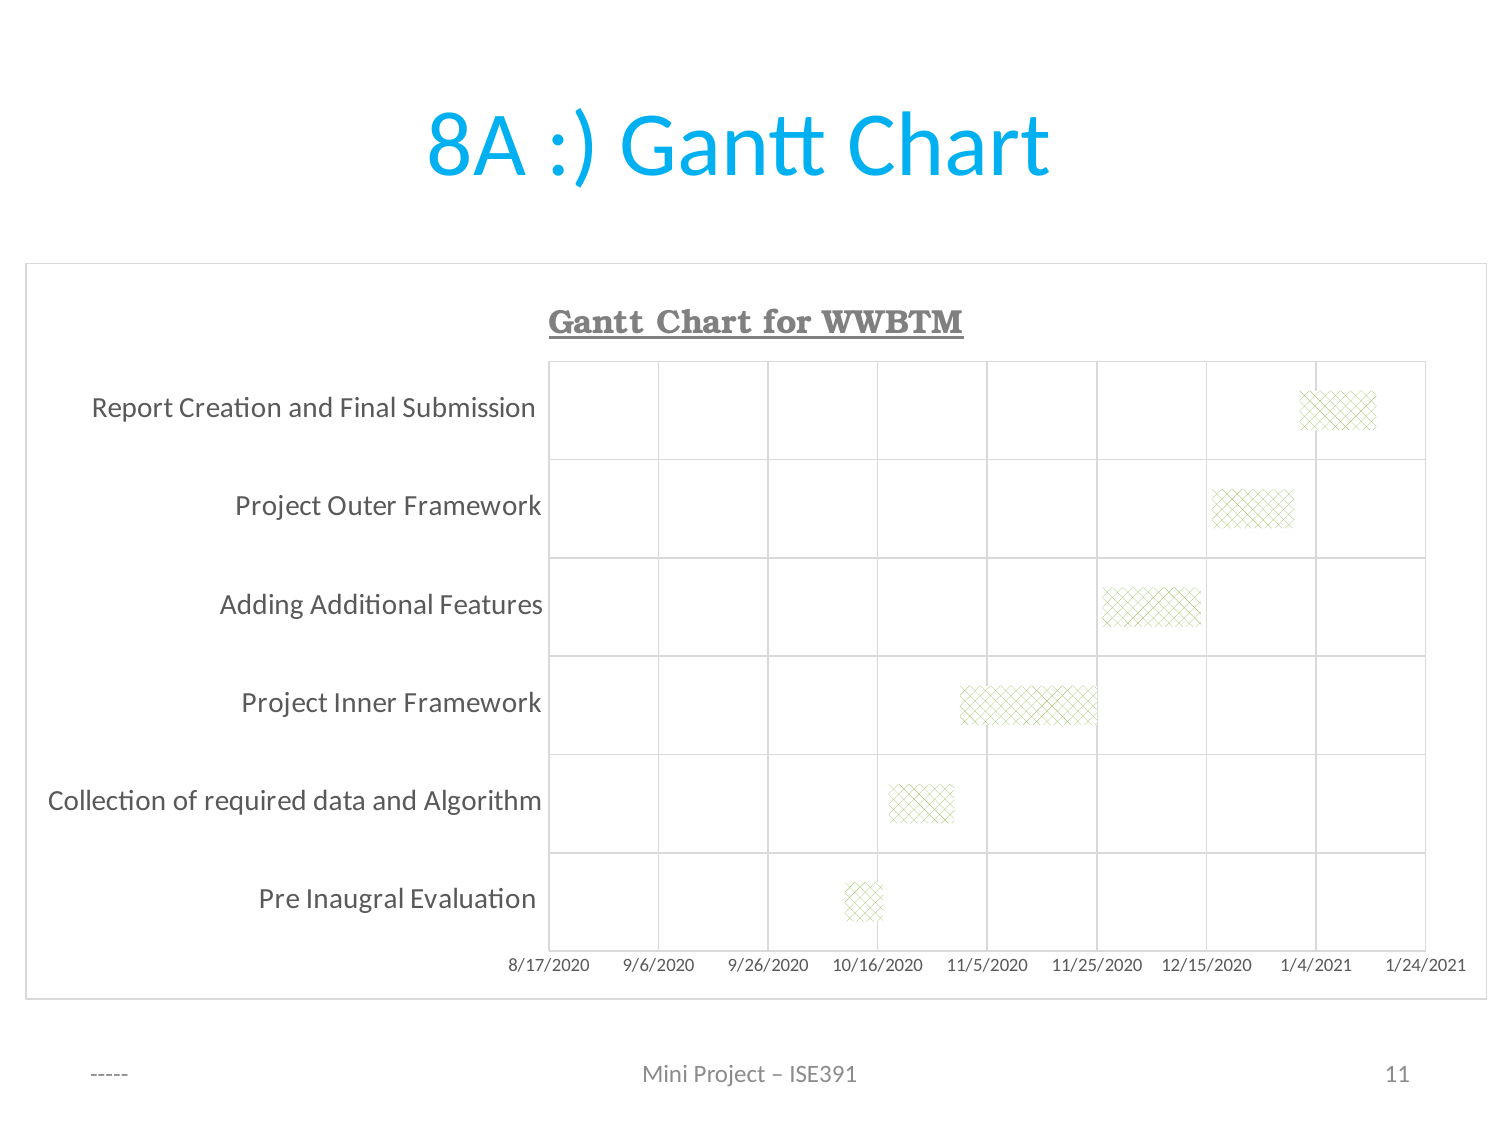

# 8A :) Gantt Chart

### Chart: Gantt Chart for WWBTM

| Category |  | Duration  |
|---|---|---|
| Pre Inaugral Evaluation  | 44114.0 | 7.0 |
| Collection of required data and Algorithm | 44122.0 | 12.0 |
| Project Inner Framework | 44135.0 | 25.0 |
| Adding Additional Features | 44161.0 | 18.0 |
| Project Outer Framework | 44181.0 | 15.0 |
| Report Creation and Final Submission  | 44197.0 | 14.0 |
-----
Mini Project – ISE391
11